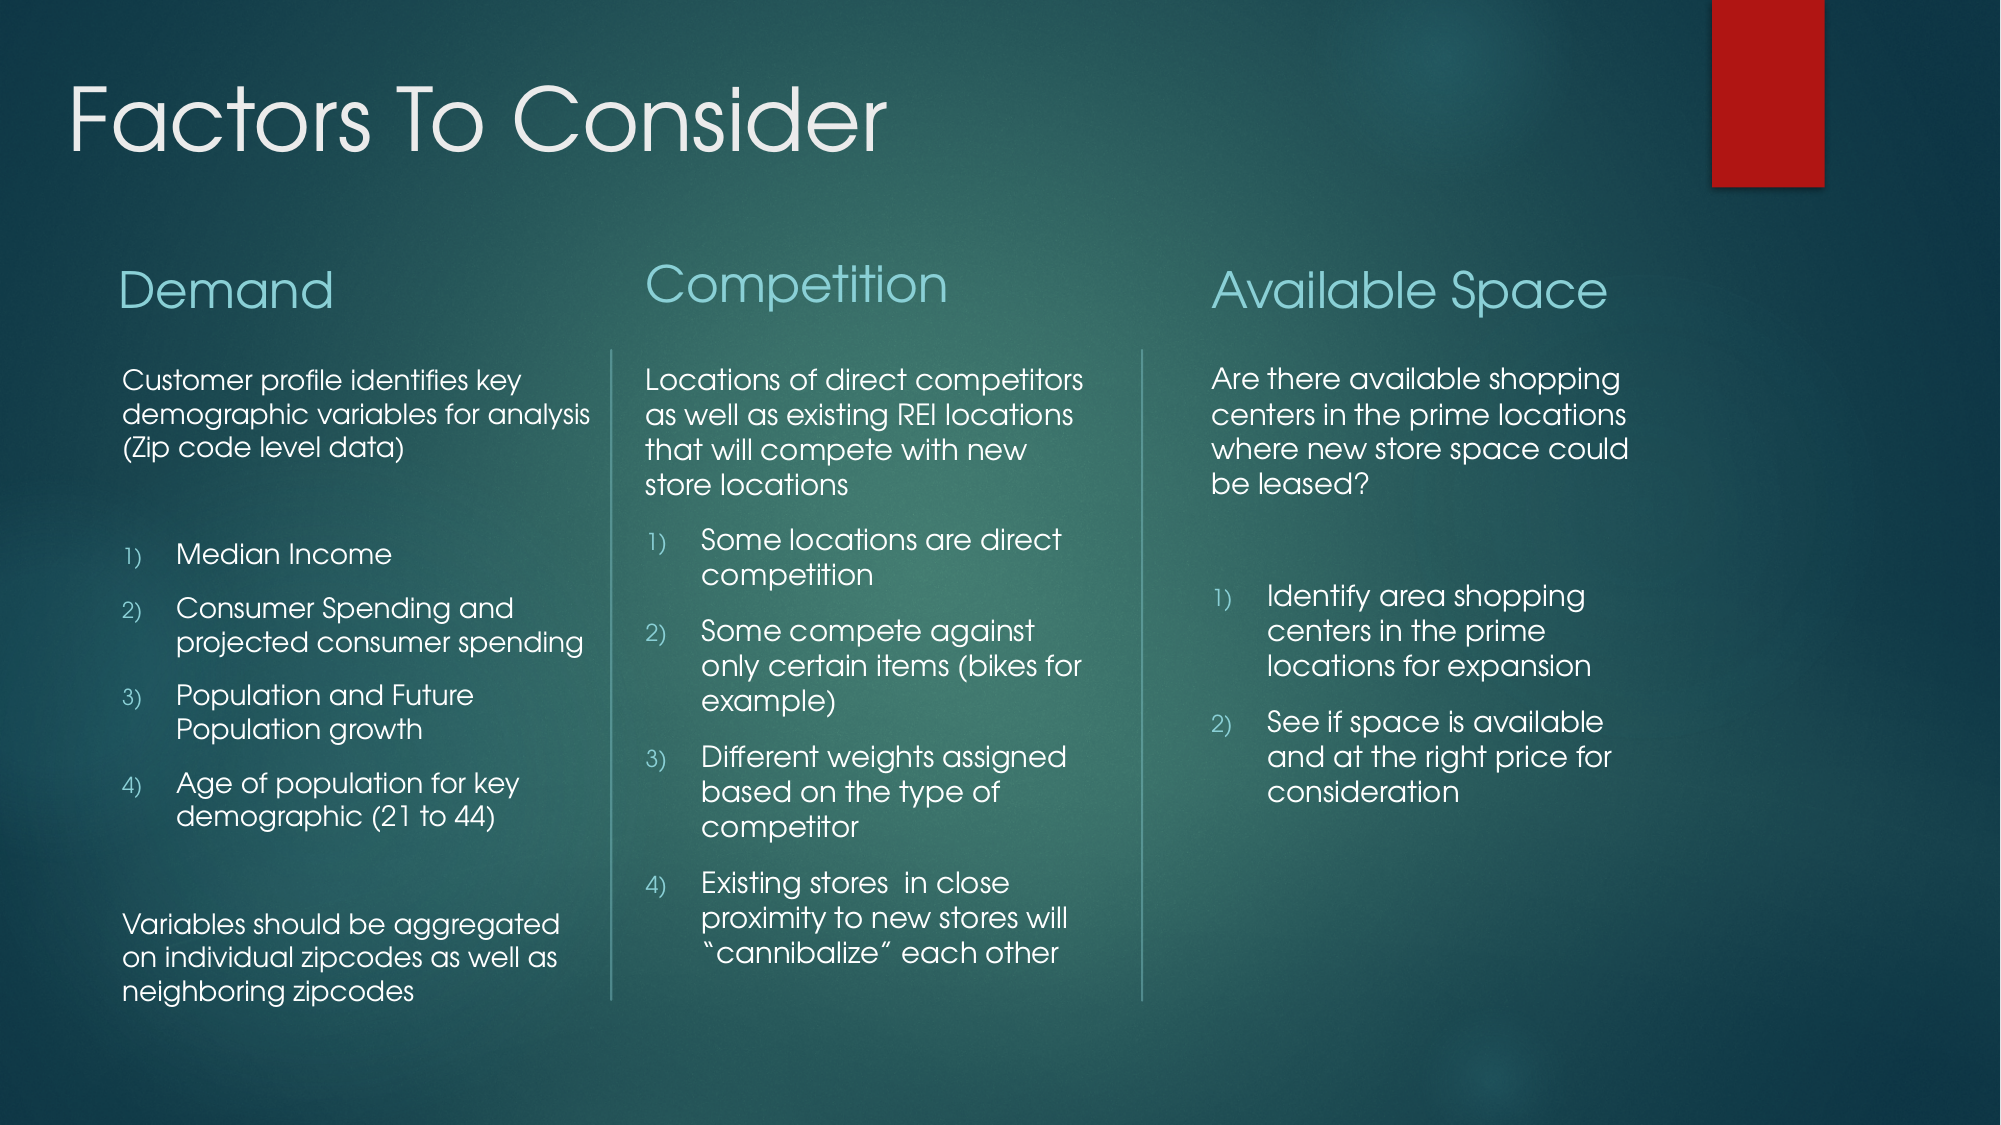

# Factors To Consider
Competition
Demand
Available Space
Are there available shopping centers in the prime locations where new store space could be leased?

Identify area shopping centers in the prime locations for expansion
See if space is available and at the right price for consideration

Locations of direct competitors as well as existing REI locations that will compete with new store locations
Some locations are direct competition
Some compete against only certain items (bikes for example)
Different weights assigned based on the type of competitor
Existing stores  in close proximity to new stores will “cannibalize” each other
Customer profile identifies key demographic variables for analysis (Zip code level data)

Median Income
Consumer Spending and projected consumer spending
Population and Future Population growth
Age of population for key demographic (21 to 44)

Variables should be aggregated on individual zipcodes as well as neighboring zipcodes